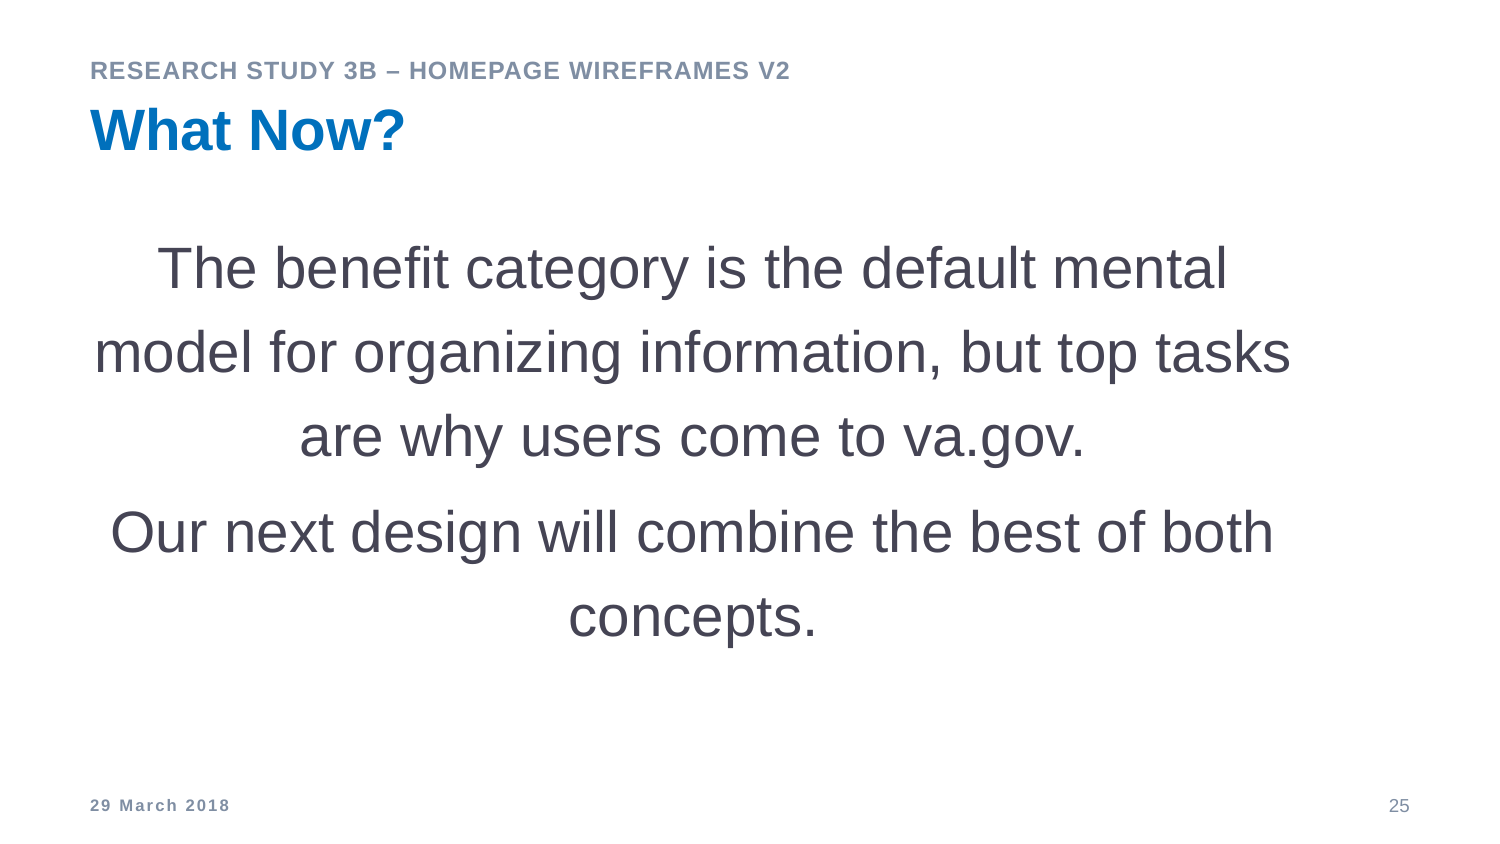

Research Study 3b – Homepage Wireframes v2
# What Now?
The benefit category is the default mental model for organizing information, but top tasks are why users come to va.gov.
Our next design will combine the best of both concepts.
29 March 2018

25